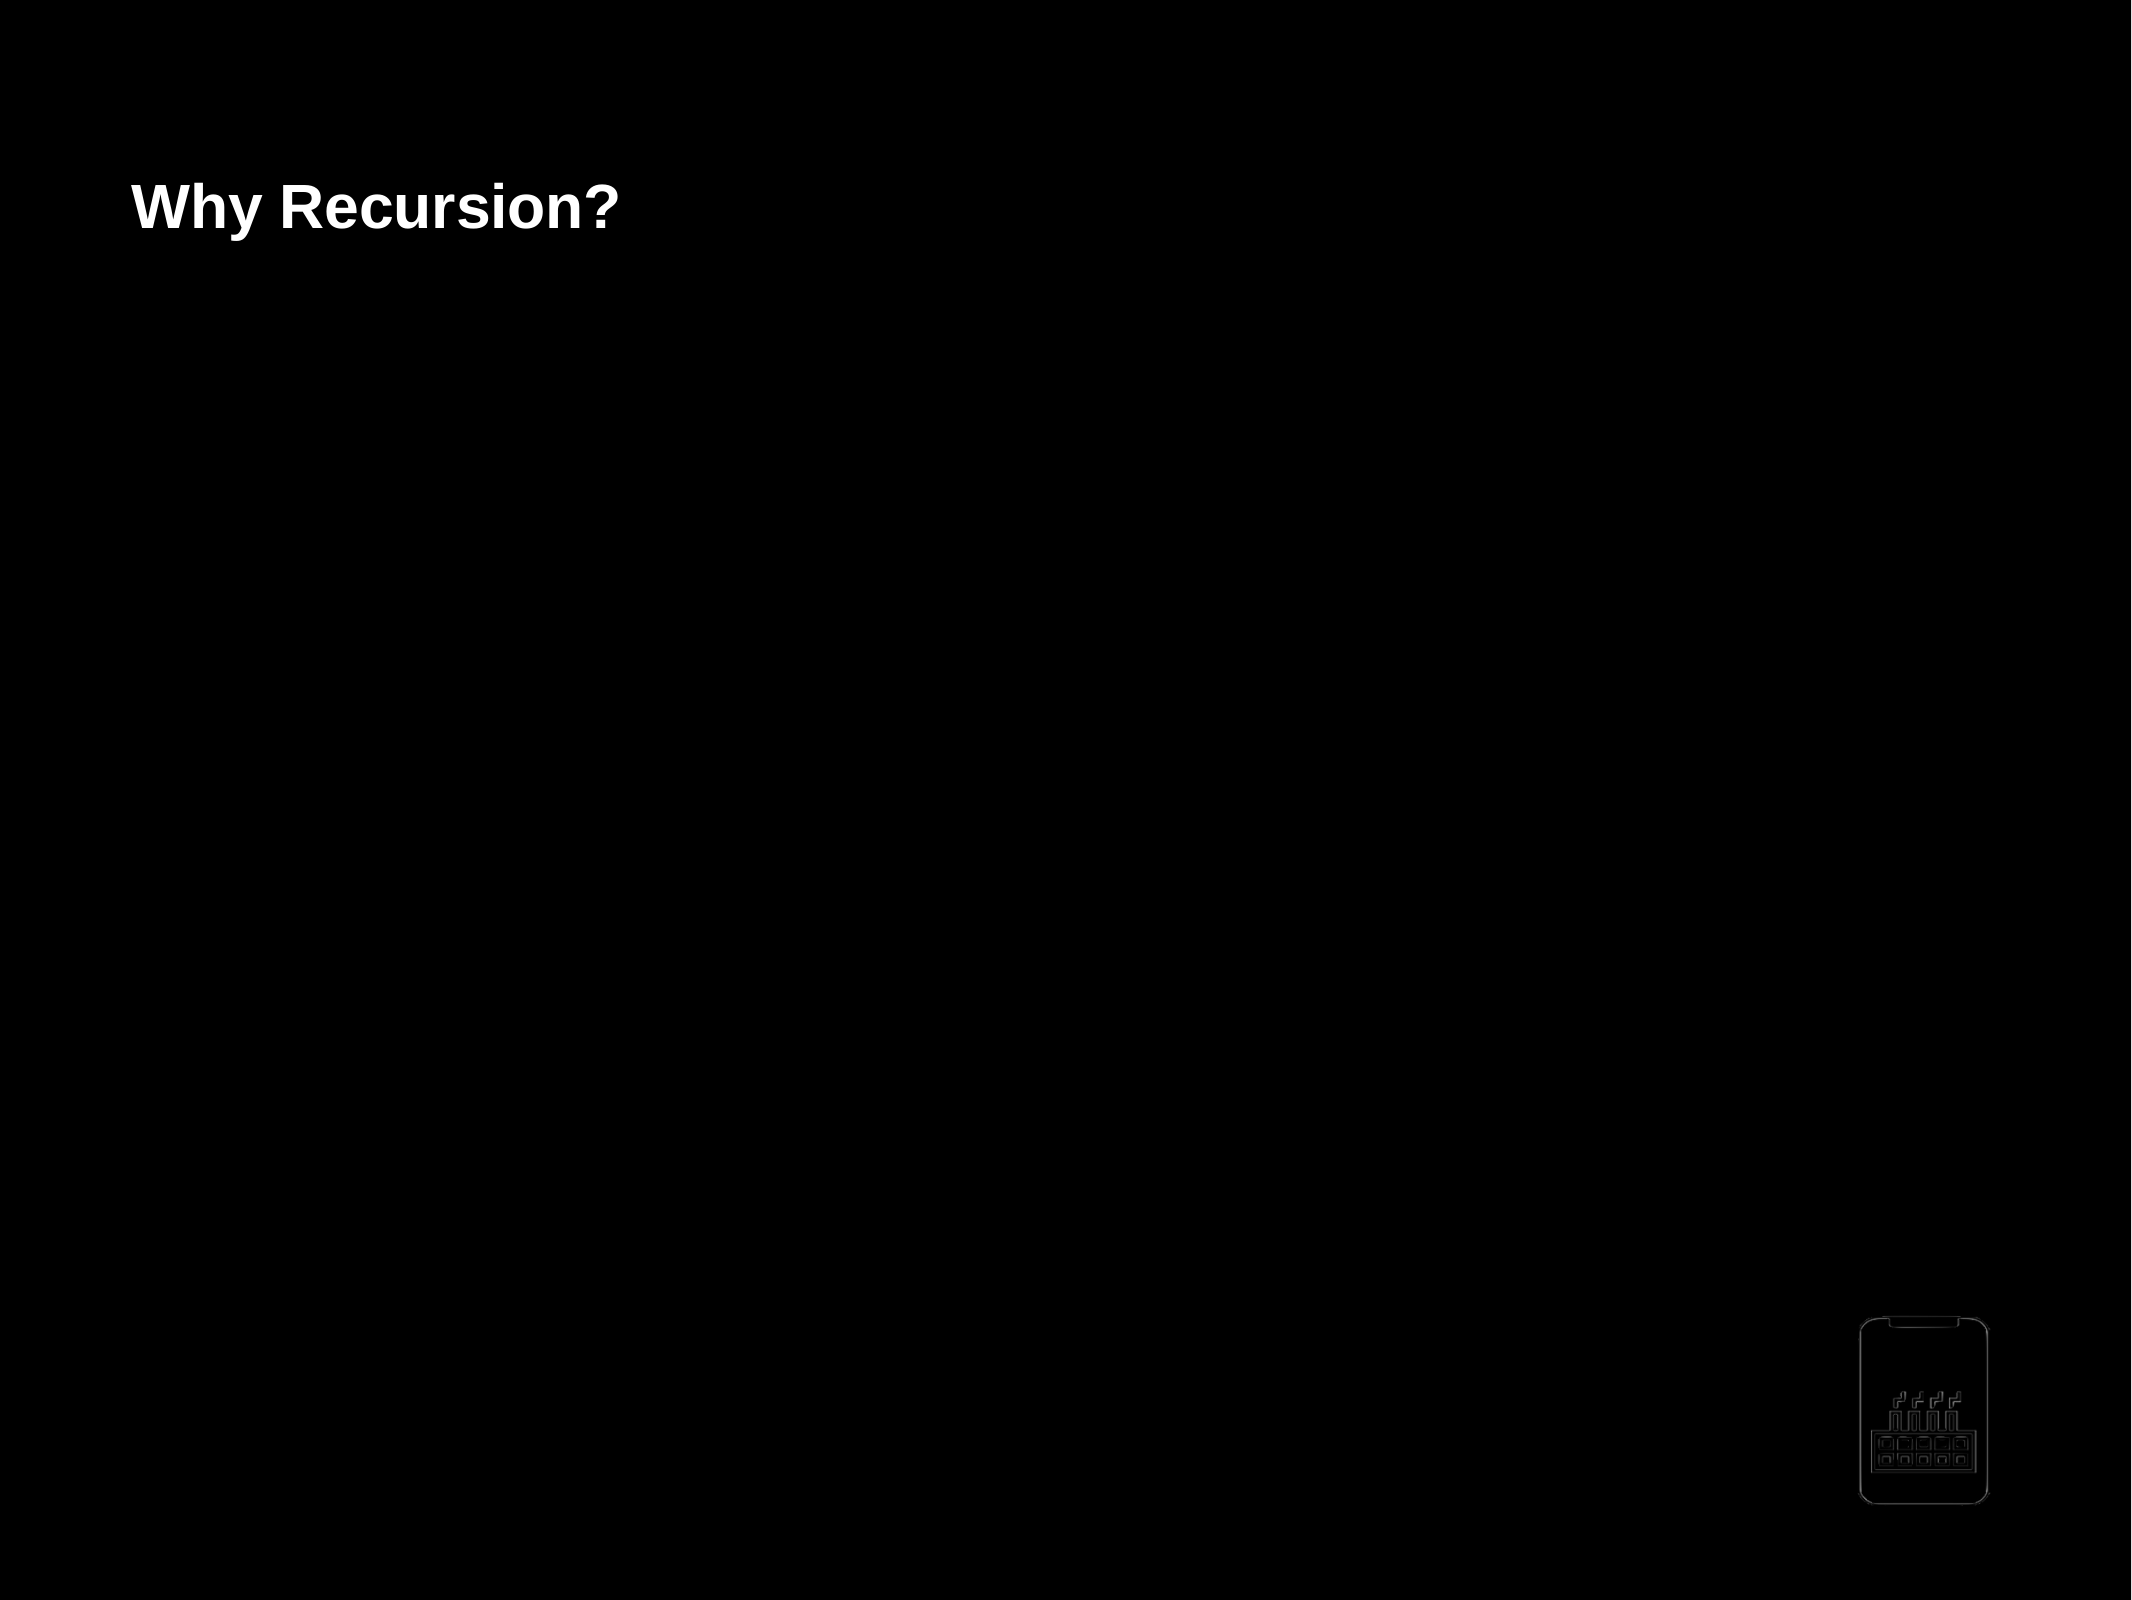

Why Recursion?
1.Recursive thinking is really important in programming and it helps you break down big
problems into smaller ones and easier to use
when to choose recursion?
-
If you can divine the problem into similar sub problems
Design an algorithm to compute nth…
Write code to list the n…
Implement a method to compute all.
Practice
‣
‣
‣
‣
‣
2.The prominent usage of recursion in data structures like trees and graphs. 3. Interviews 4.It is used in many algorithms (divide and conquer, greedy and dynamic programming)

AppMillers
www.appmillers.com